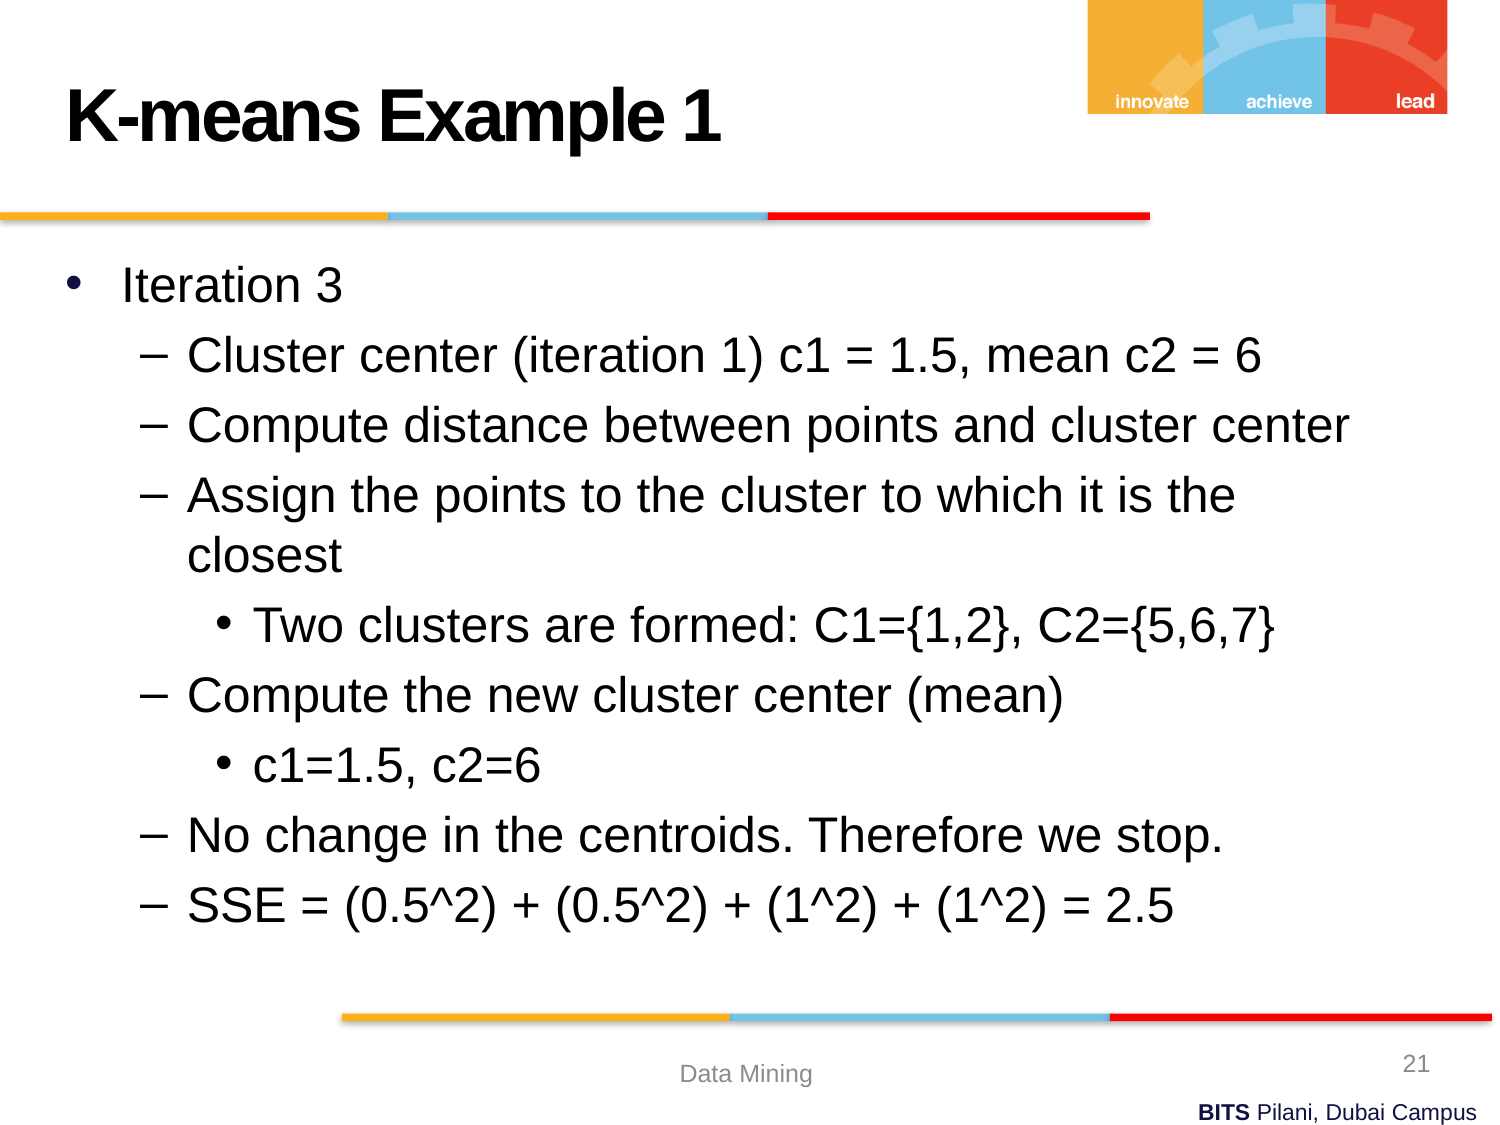

K-means Example 1
Iteration 3
Cluster center (iteration 1) c1 = 1.5, mean c2 = 6
Compute distance between points and cluster center
Assign the points to the cluster to which it is the closest
Two clusters are formed: C1={1,2}, C2={5,6,7}
Compute the new cluster center (mean)
c1=1.5, c2=6
No change in the centroids. Therefore we stop.
SSE = (0.5^2) + (0.5^2) + (1^2) + (1^2) = 2.5
21
Data Mining